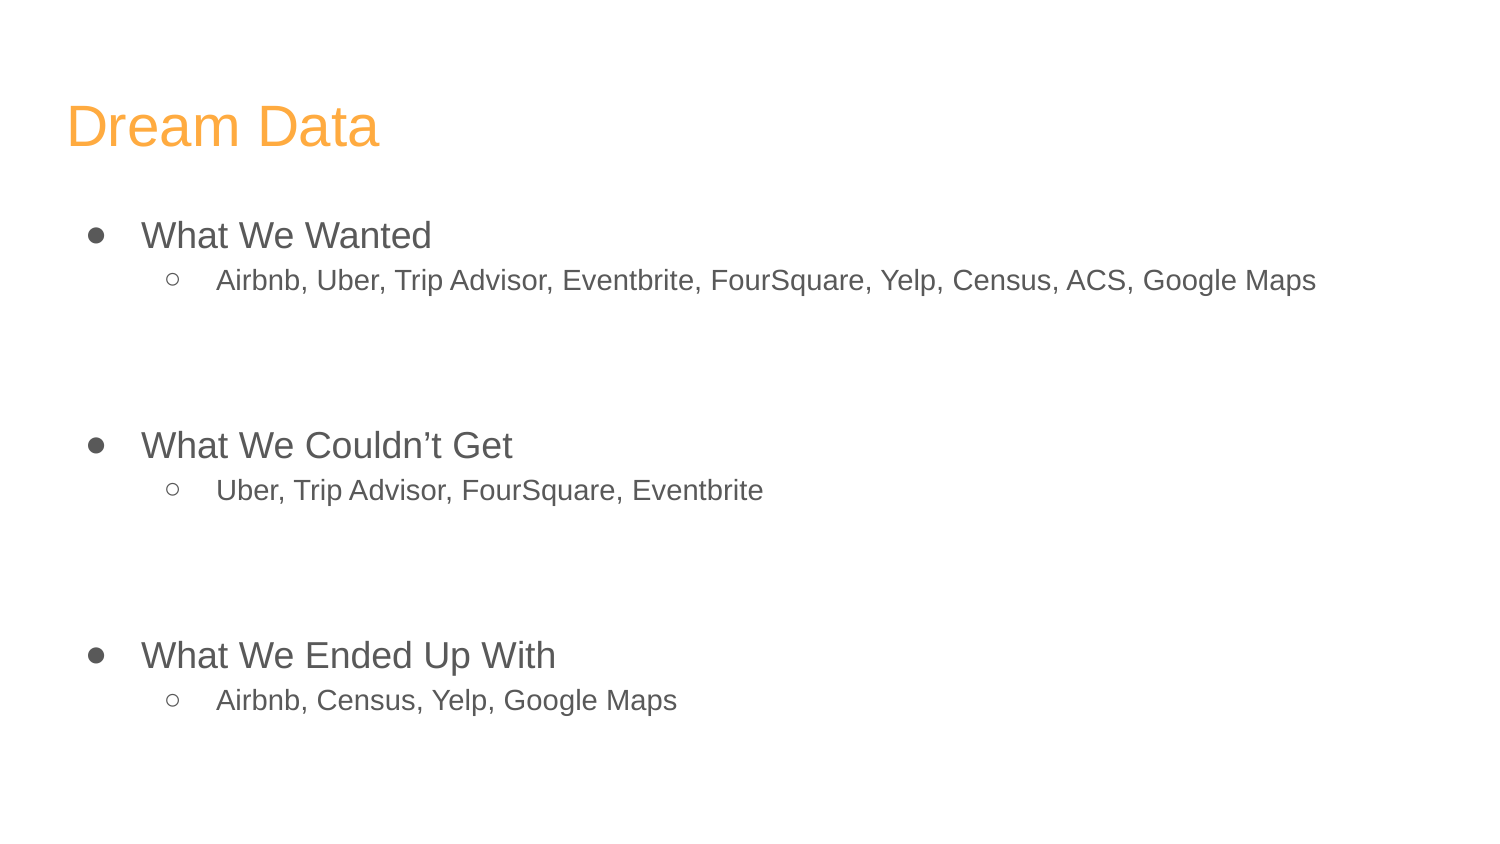

# Dream Data
What We Wanted
Airbnb, Uber, Trip Advisor, Eventbrite, FourSquare, Yelp, Census, ACS, Google Maps

What We Couldn’t Get
Uber, Trip Advisor, FourSquare, Eventbrite

What We Ended Up With
Airbnb, Census, Yelp, Google Maps